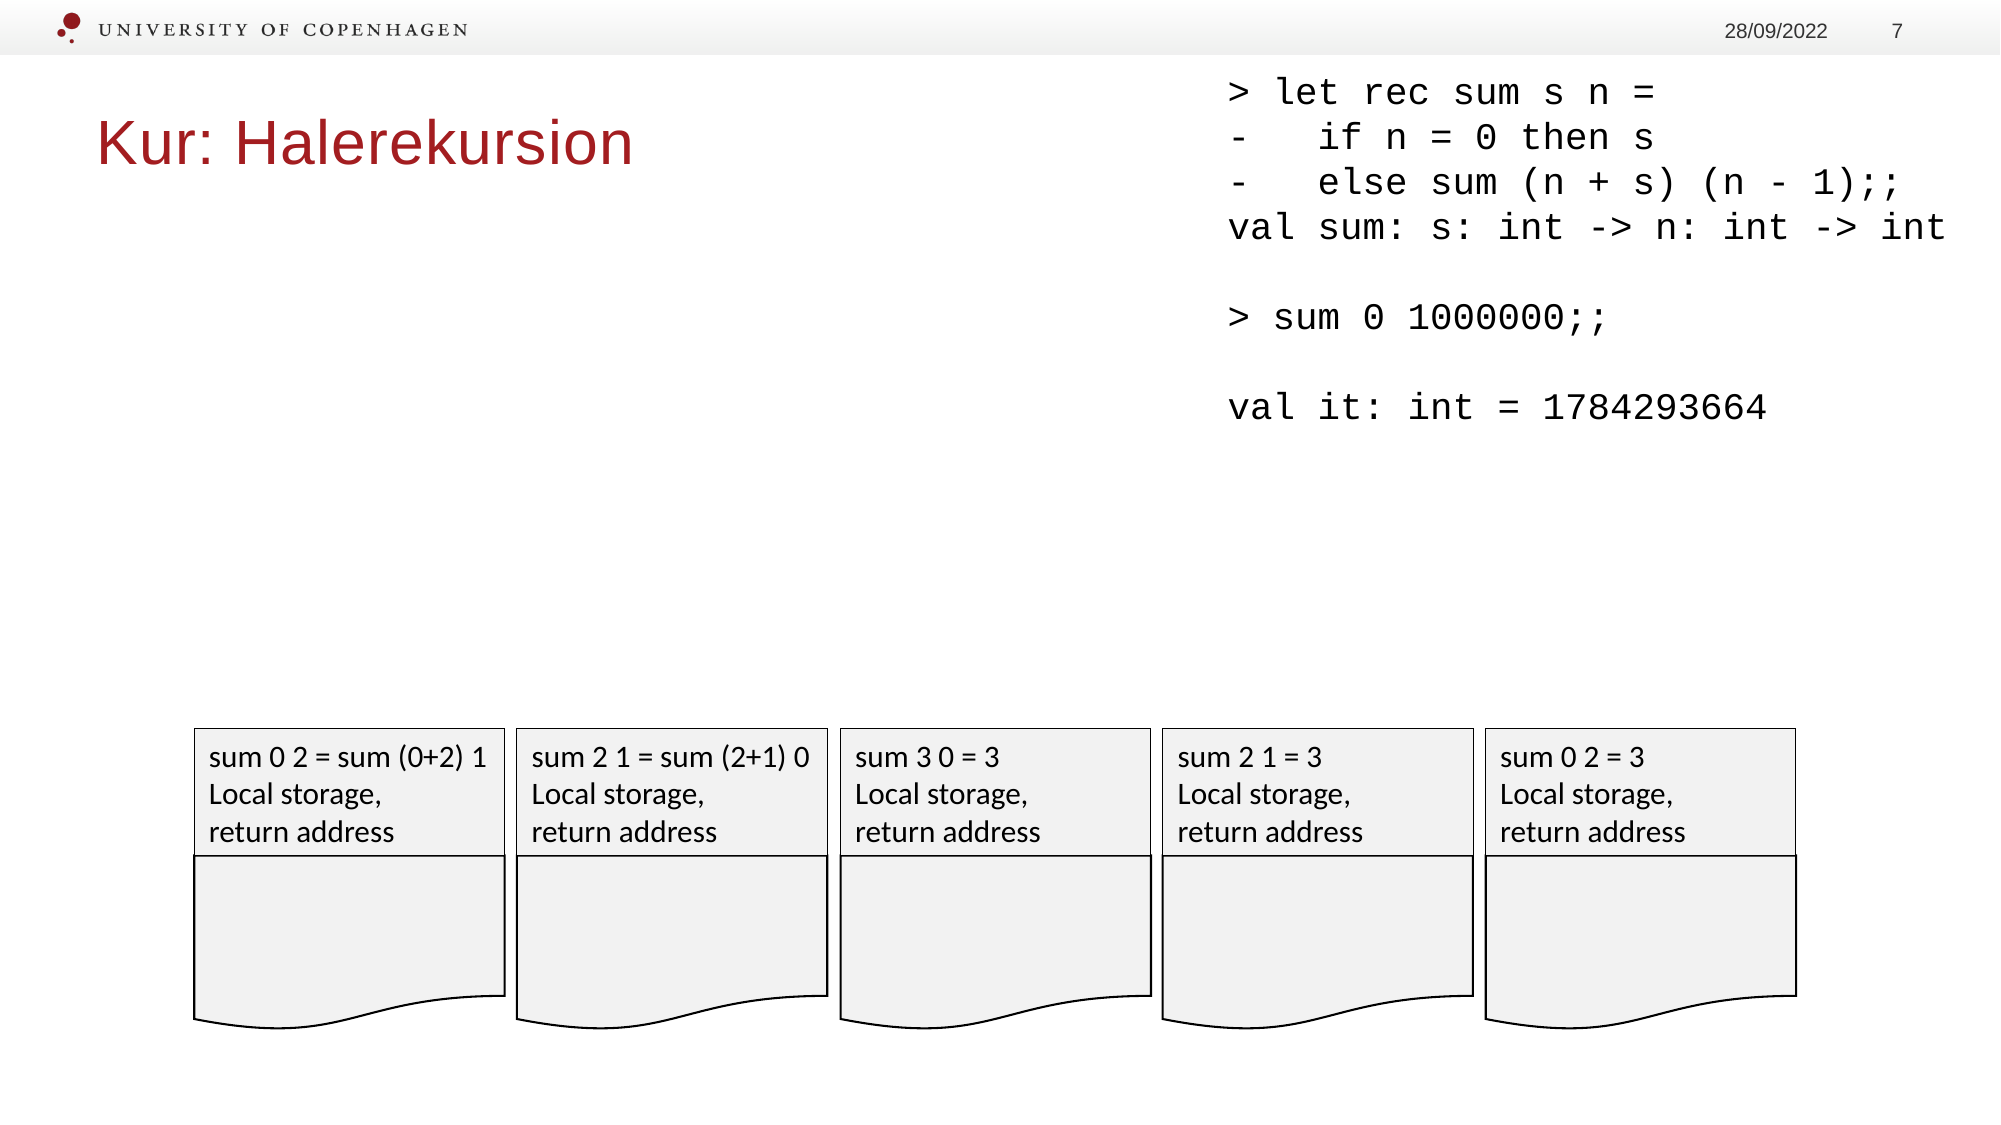

28/09/2022
7
> let rec sum s n =
-   if n = 0 then s
-   else sum (n + s) (n - 1);;
val sum: s: int -> n: int -> int

> sum 0 1000000;;
val it: int = 1784293664
# Kur: Halerekursion
sum 0 2 = 3
Local storage,
return address
sum 0 2 = sum (0+2) 1
Local storage,
return address
sum 2 1 = sum (2+1) 0
Local storage,
return address
sum 3 0 = 3
Local storage,
return address
sum 2 1 = 3
Local storage,
return address